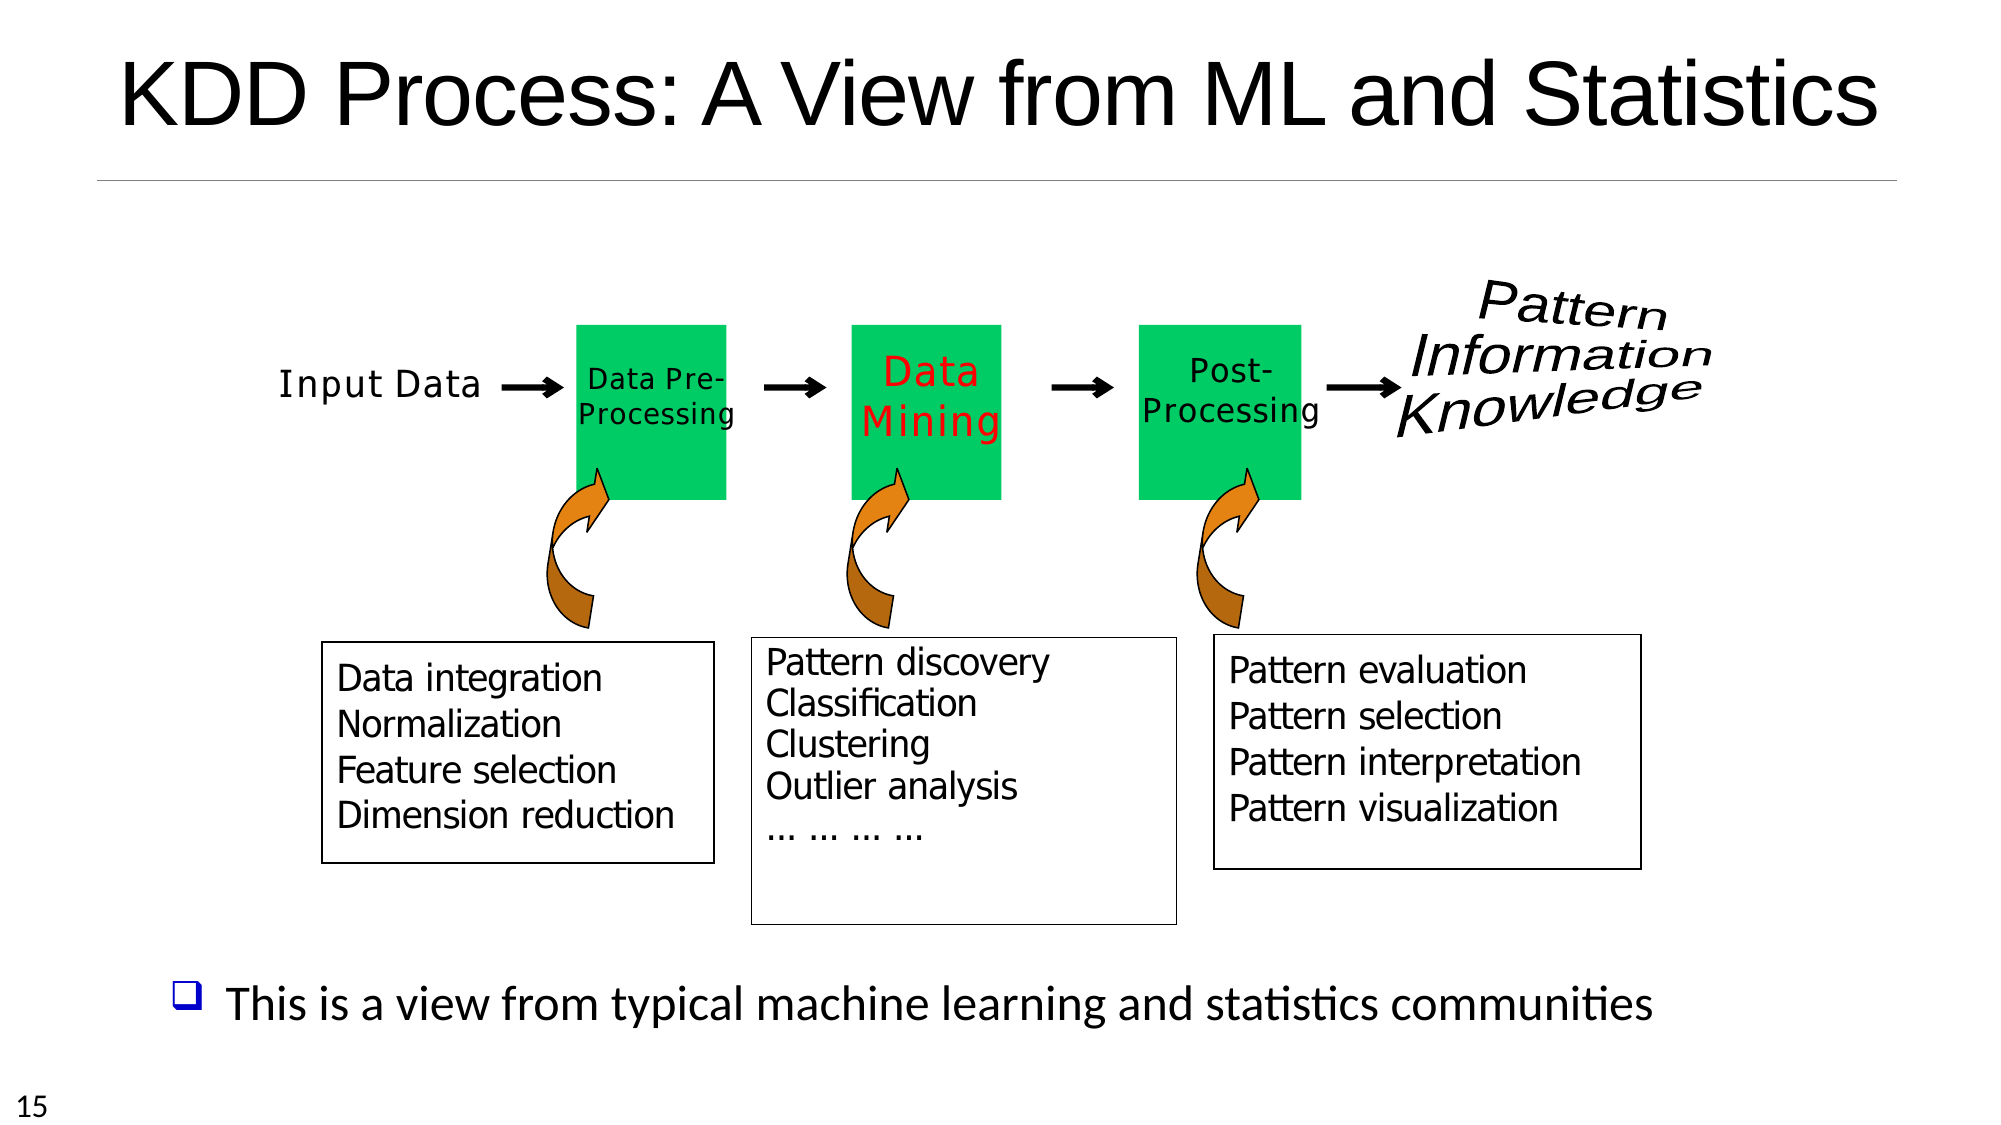

# KDD Process: A View from ML and Statistics
Pattern
Information
Knowledge

Data Mining
Post-Processing
Data Pre-Processing
Input Data

Pattern evaluation
Pattern selection
Pattern interpretation
Pattern visualization

Data integration
Normalization
Feature selection
Dimension reduction
Pattern discovery
Classification
Clustering
Outlier analysis
… … … …
This is a view from typical machine learning and statistics communities